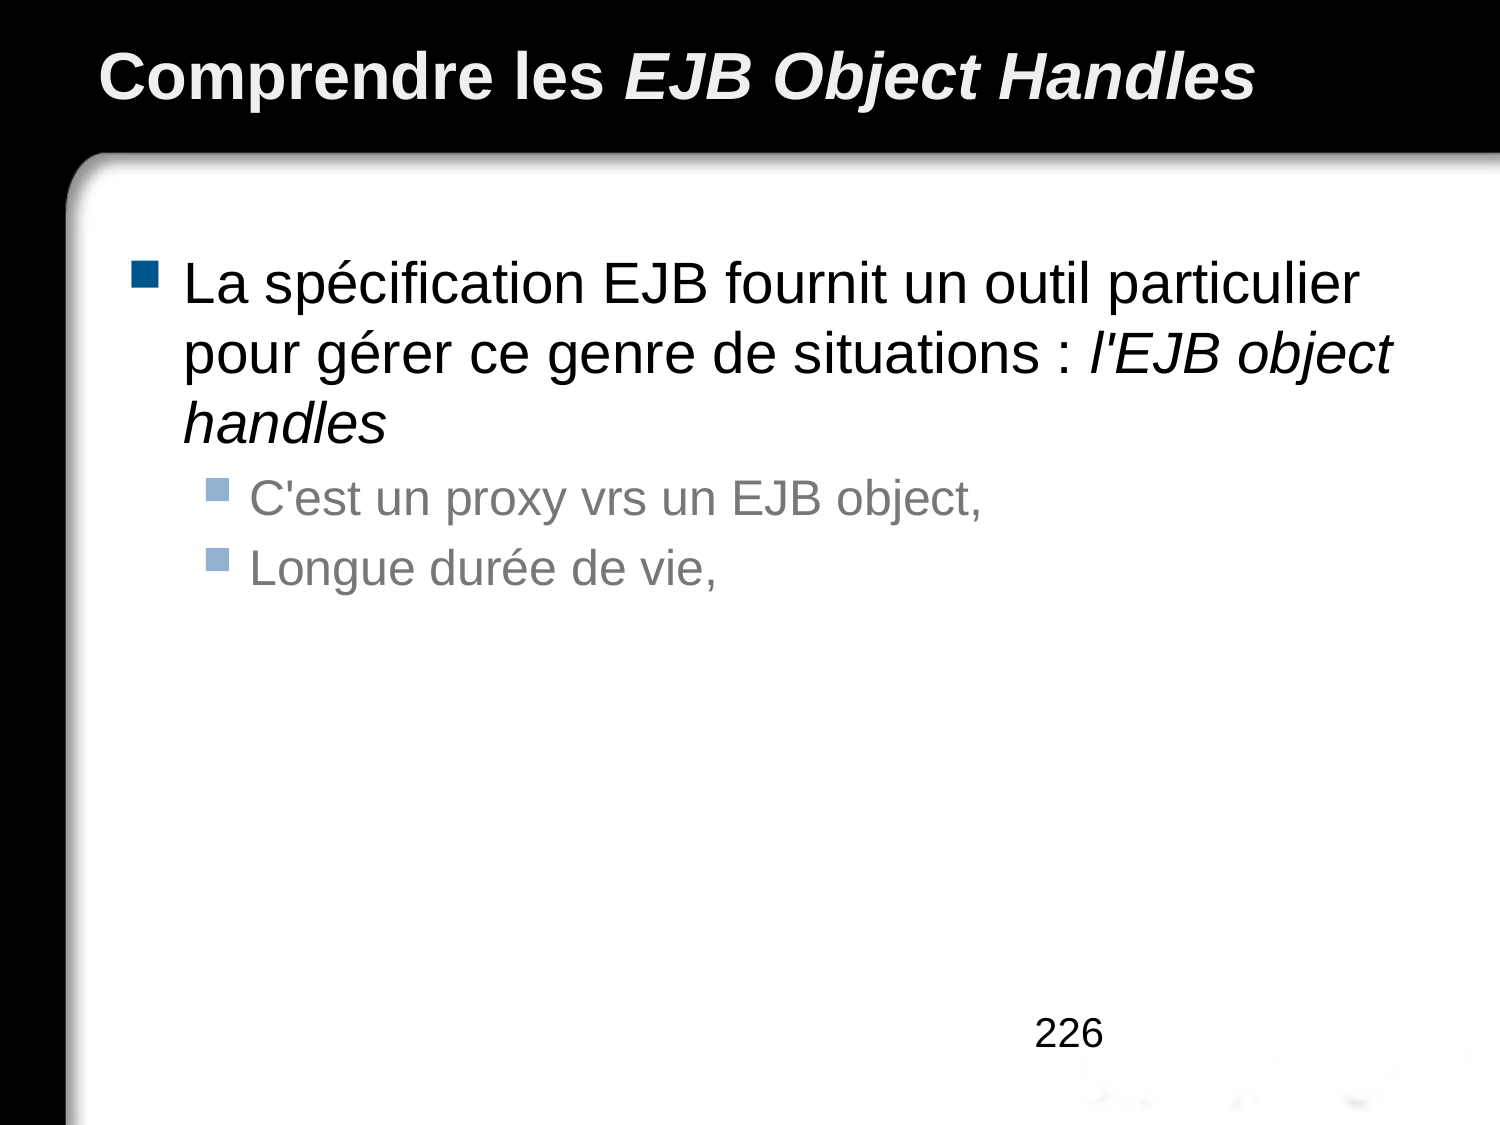

# Comprendre les EJB Object Handles
La spécification EJB fournit un outil particulier pour gérer ce genre de situations : l'EJB object handles
C'est un proxy vrs un EJB object,
Longue durée de vie,